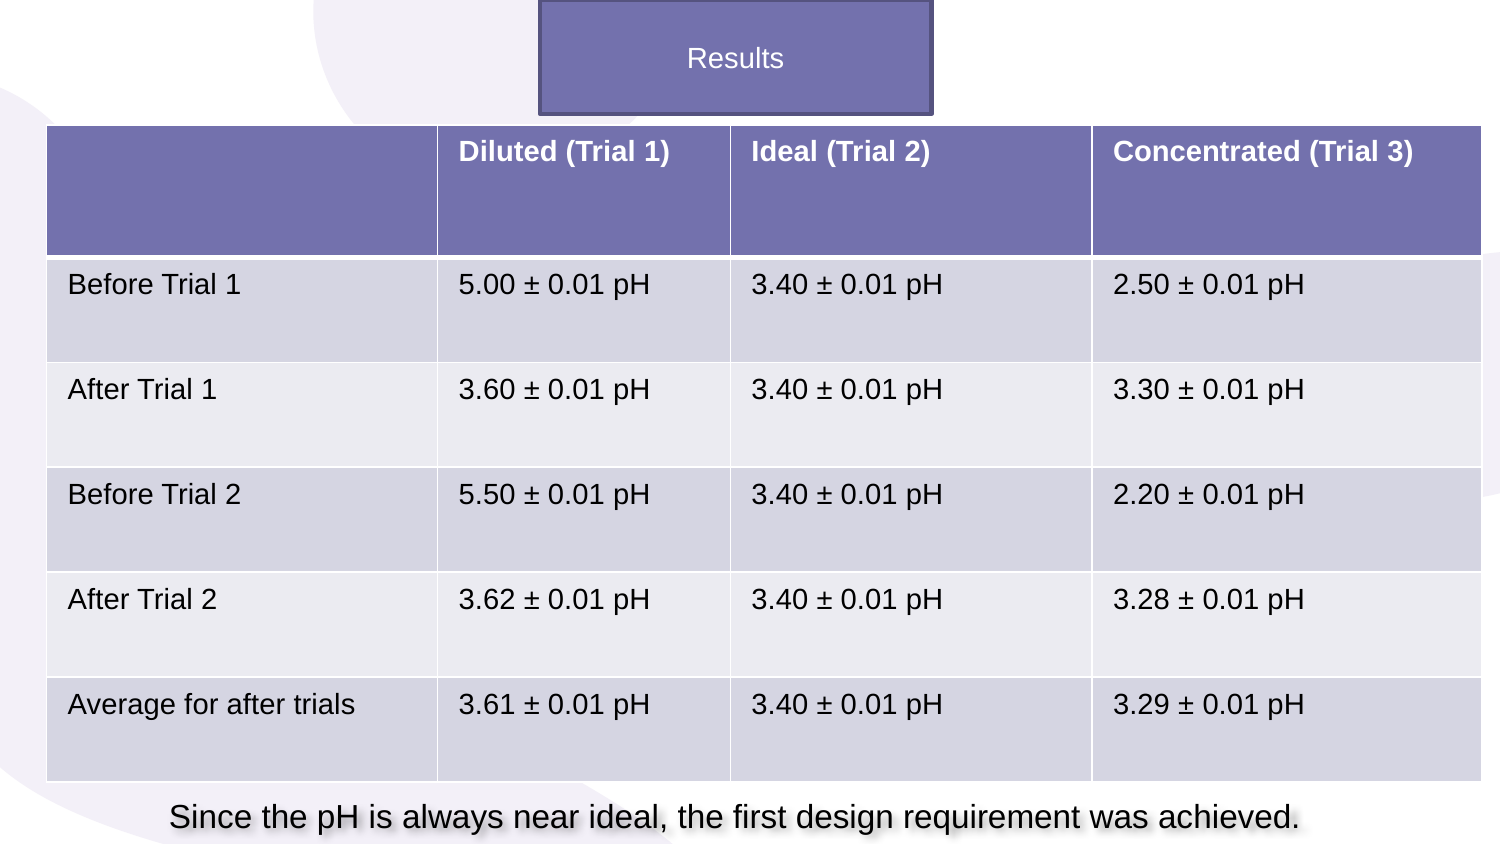

Results
|  | Diluted (Trial 1) | Ideal (Trial 2) | Concentrated (Trial 3) |
| --- | --- | --- | --- |
| Before Trial 1 | 5.00 ± 0.01 pH | 3.40 ± 0.01 pH | 2.50 ± 0.01 pH |
| After Trial 1 | 3.60 ± 0.01 pH | 3.40 ± 0.01 pH | 3.30 ± 0.01 pH |
| Before Trial 2 | 5.50 ± 0.01 pH | 3.40 ± 0.01 pH | 2.20 ± 0.01 pH |
| After Trial 2 | 3.62 ± 0.01 pH | 3.40 ± 0.01 pH | 3.28 ± 0.01 pH |
| Average for after trials | 3.61 ± 0.01 pH | 3.40 ± 0.01 pH | 3.29 ± 0.01 pH |
Since the pH is always near ideal, the first design requirement was achieved.